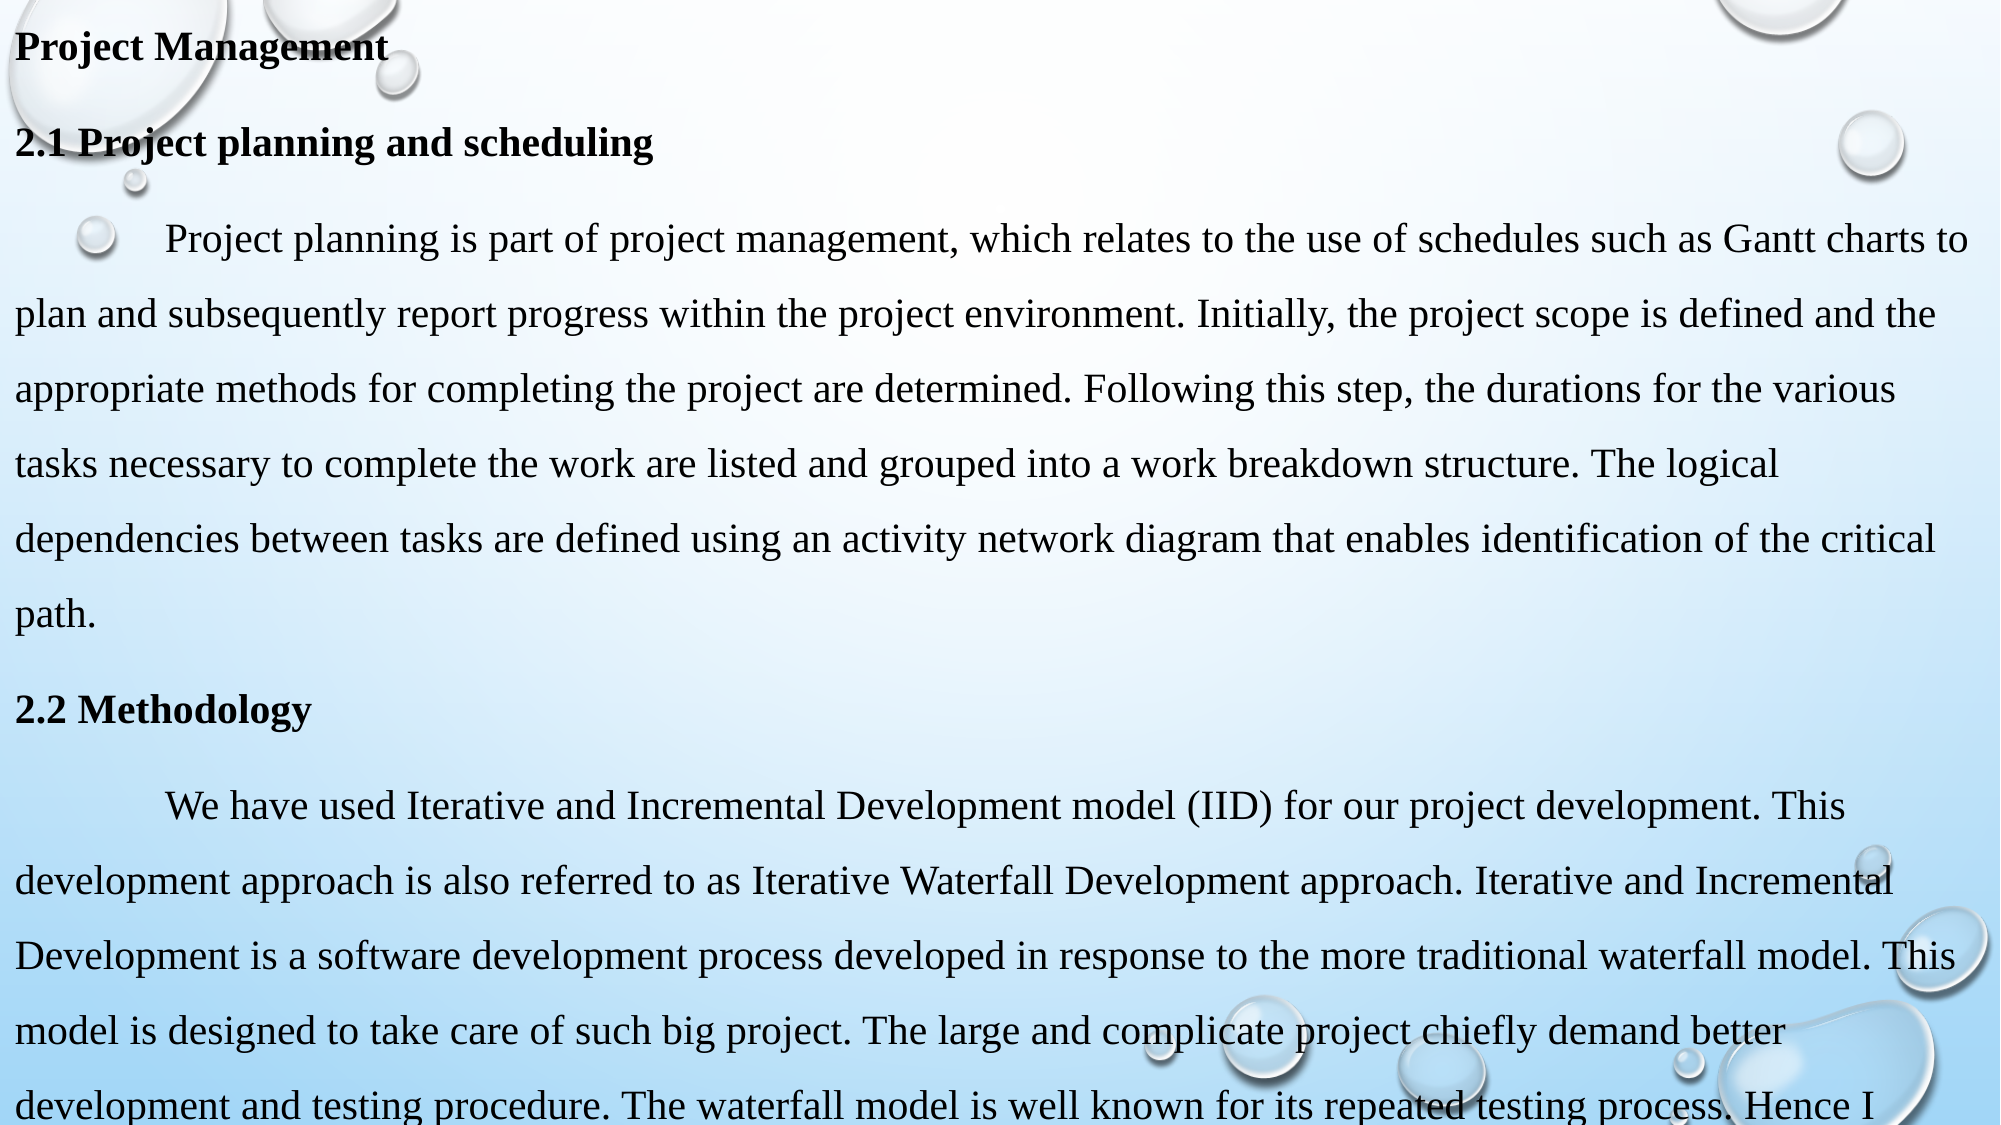

Project Management
2.1 Project planning and scheduling
		Project planning is part of project management, which relates to the use of schedules such as Gantt charts to plan and subsequently report progress within the project environment. Initially, the project scope is defined and the appropriate methods for completing the project are determined. Following this step, the durations for the various tasks necessary to complete the work are listed and grouped into a work breakdown structure. The logical dependencies between tasks are defined using an activity network diagram that enables identification of the critical path.
2.2 Methodology
		We have used Iterative and Incremental Development model (IID) for our project development. This development approach is also referred to as Iterative Waterfall Development approach. Iterative and Incremental Development is a software development process developed in response to the more traditional waterfall model. This model is designed to take care of such big project. The large and complicate project chiefly demand better development and testing procedure. The waterfall model is well known for its repeated testing process. Hence I choose the waterfall model for developing my software.